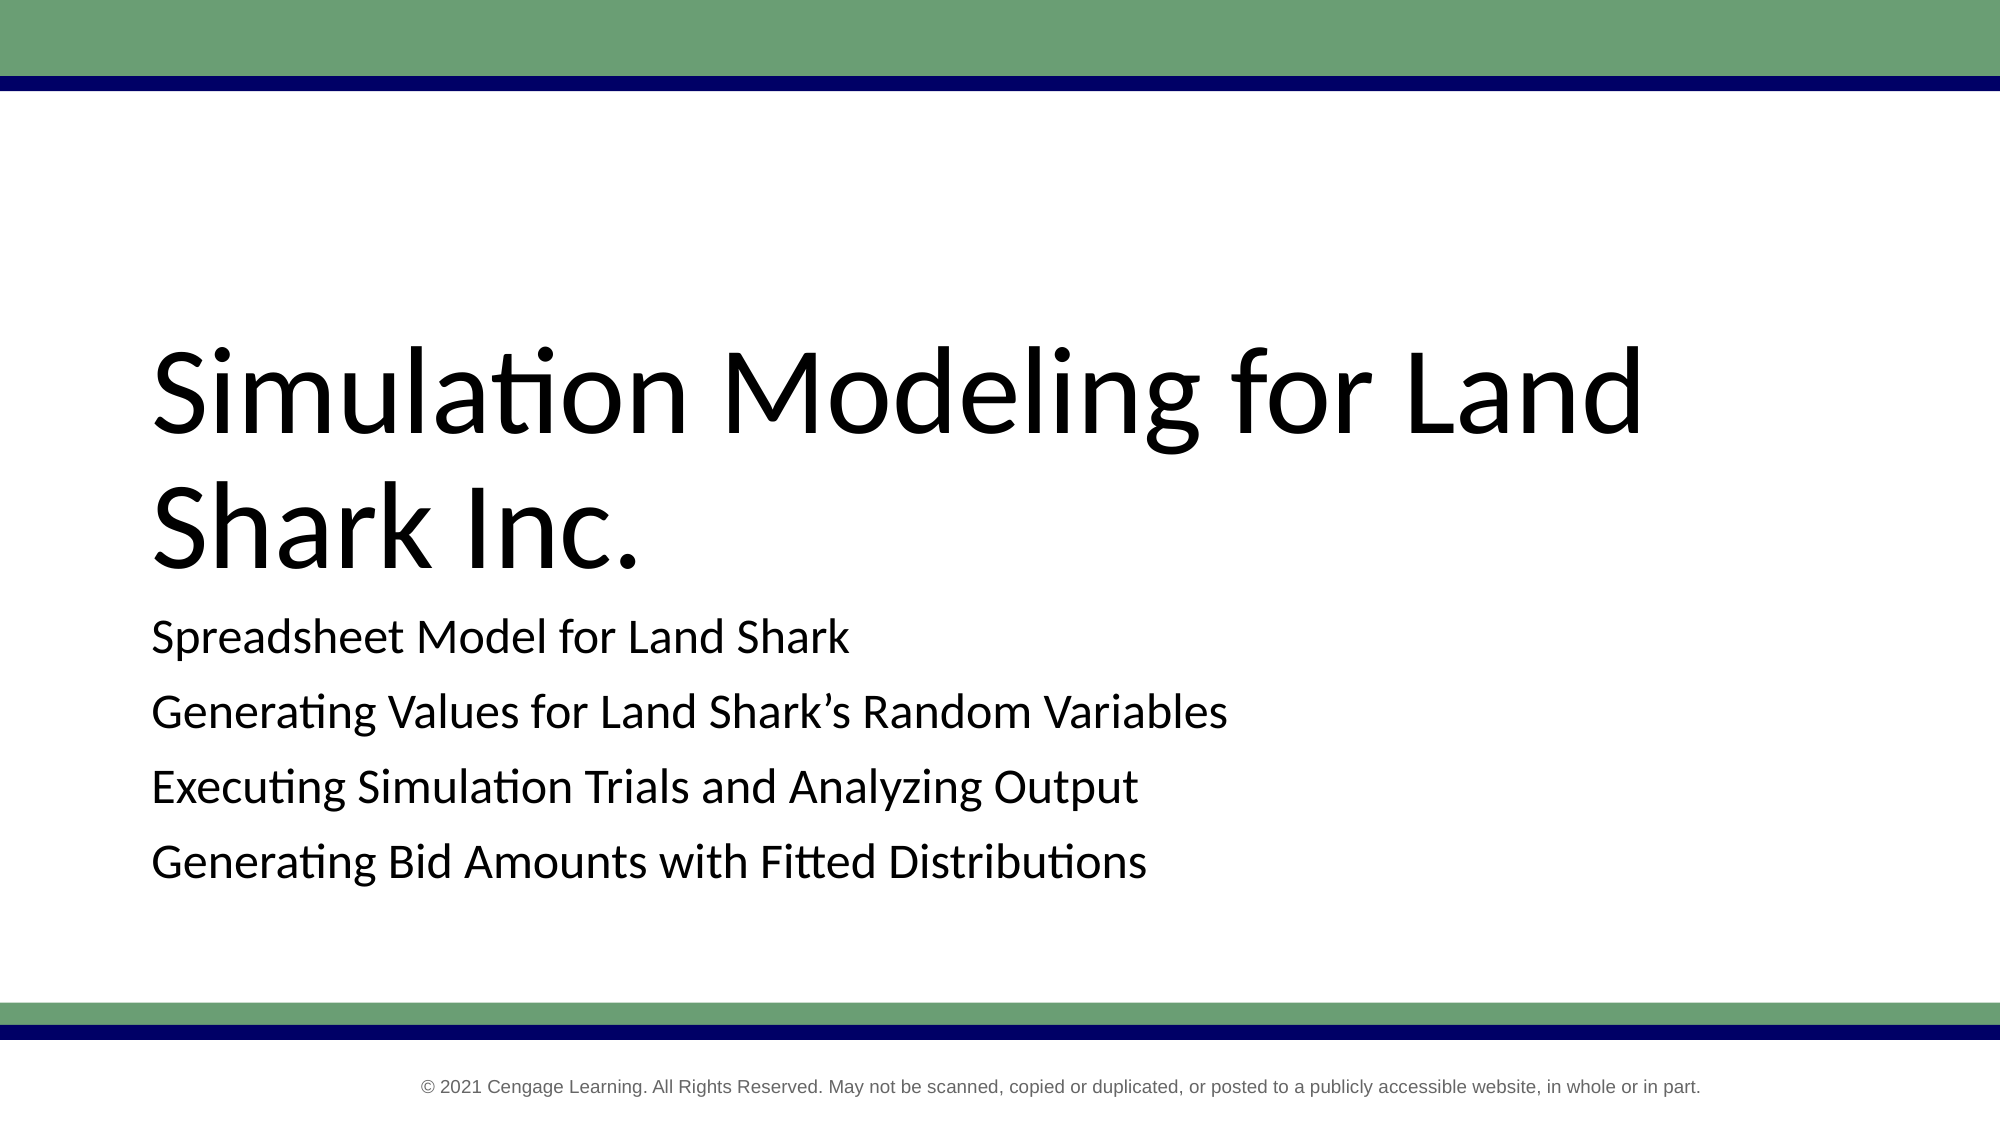

# Simulation Modeling for Land Shark Inc.
Spreadsheet Model for Land Shark
Generating Values for Land Shark’s Random Variables
Executing Simulation Trials and Analyzing Output
Generating Bid Amounts with Fitted Distributions